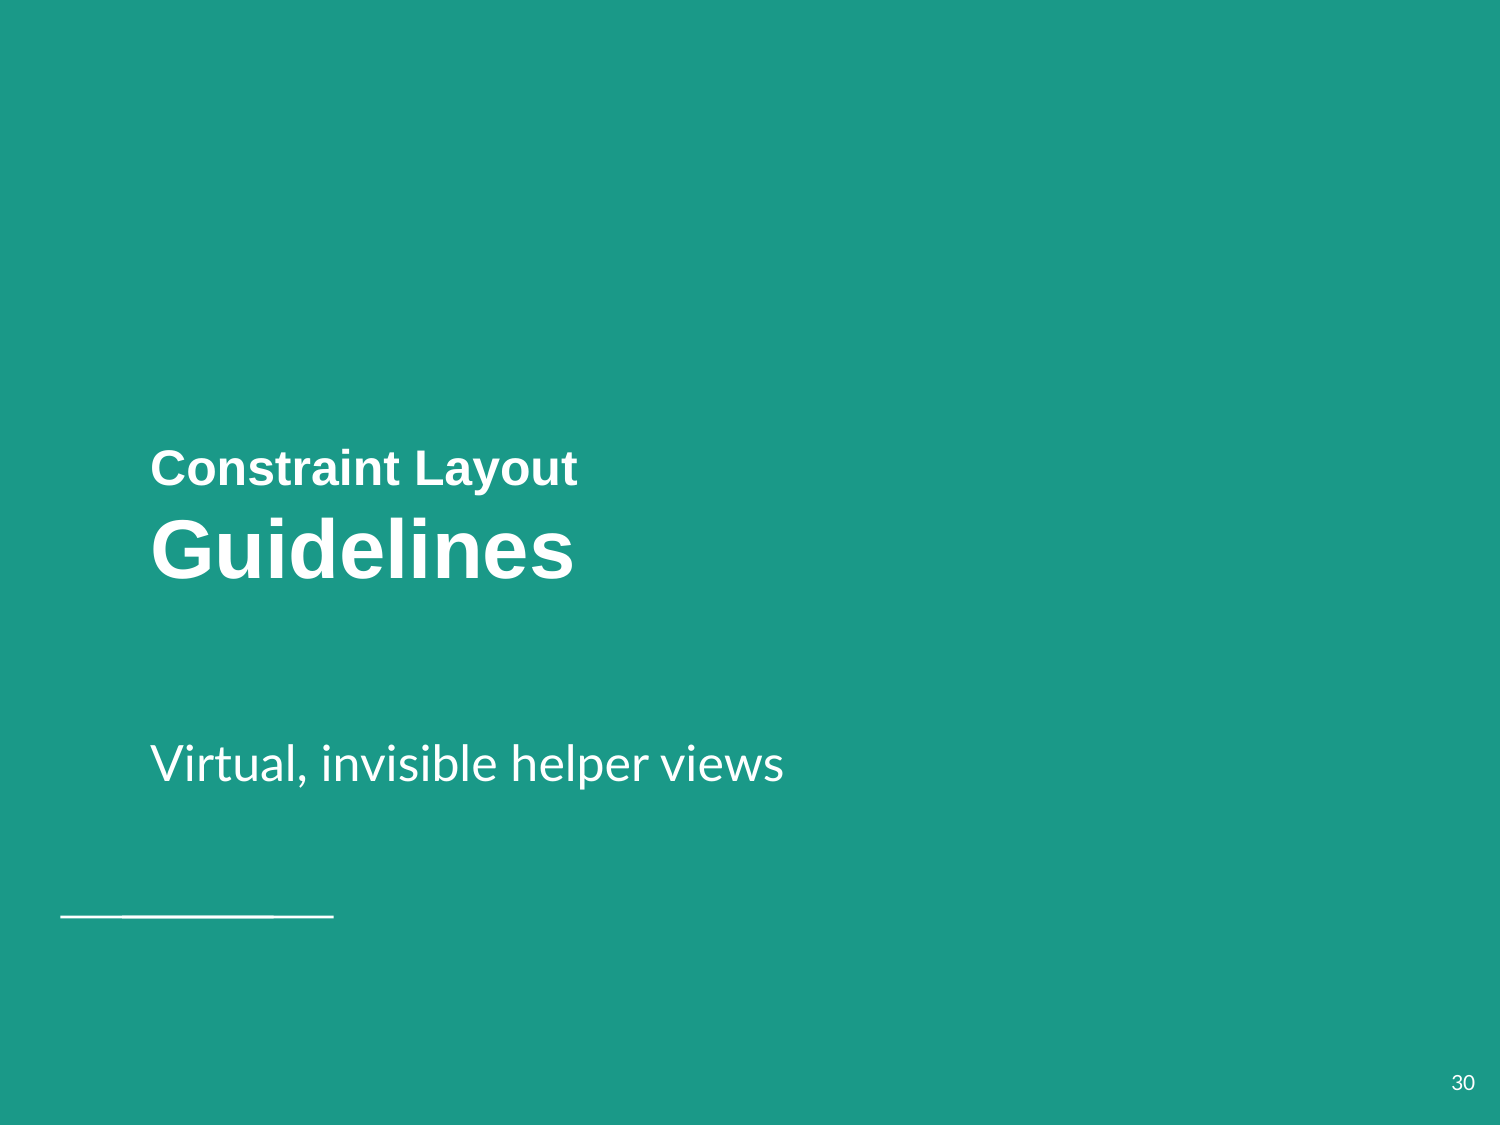

# Constraint Layout
Guidelines
Virtual, invisible helper views
30